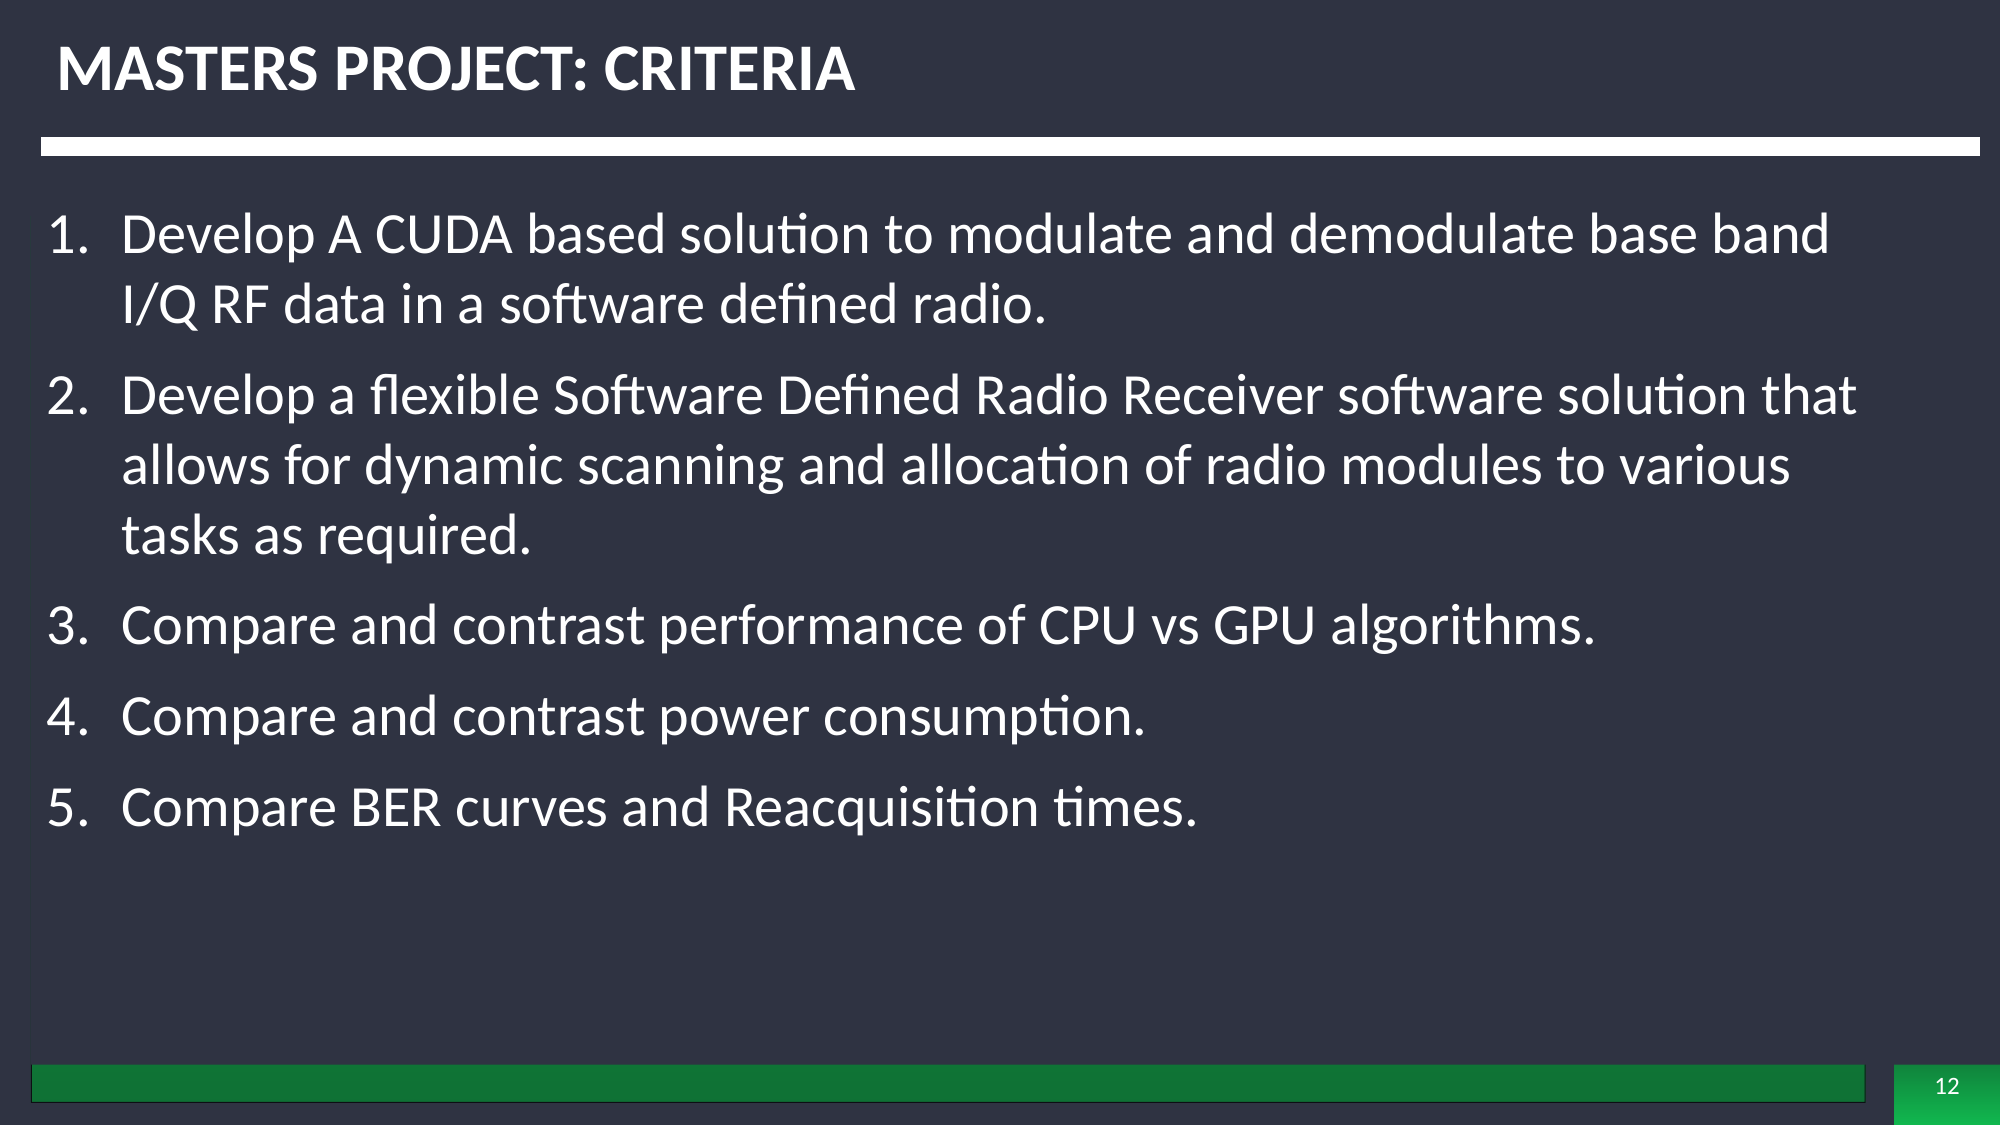

# Masters Project: Criteria
Develop A CUDA based solution to modulate and demodulate base band I/Q RF data in a software defined radio.
Develop a flexible Software Defined Radio Receiver software solution that allows for dynamic scanning and allocation of radio modules to various tasks as required.
Compare and contrast performance of CPU vs GPU algorithms.
Compare and contrast power consumption.
Compare BER curves and Reacquisition times.

12